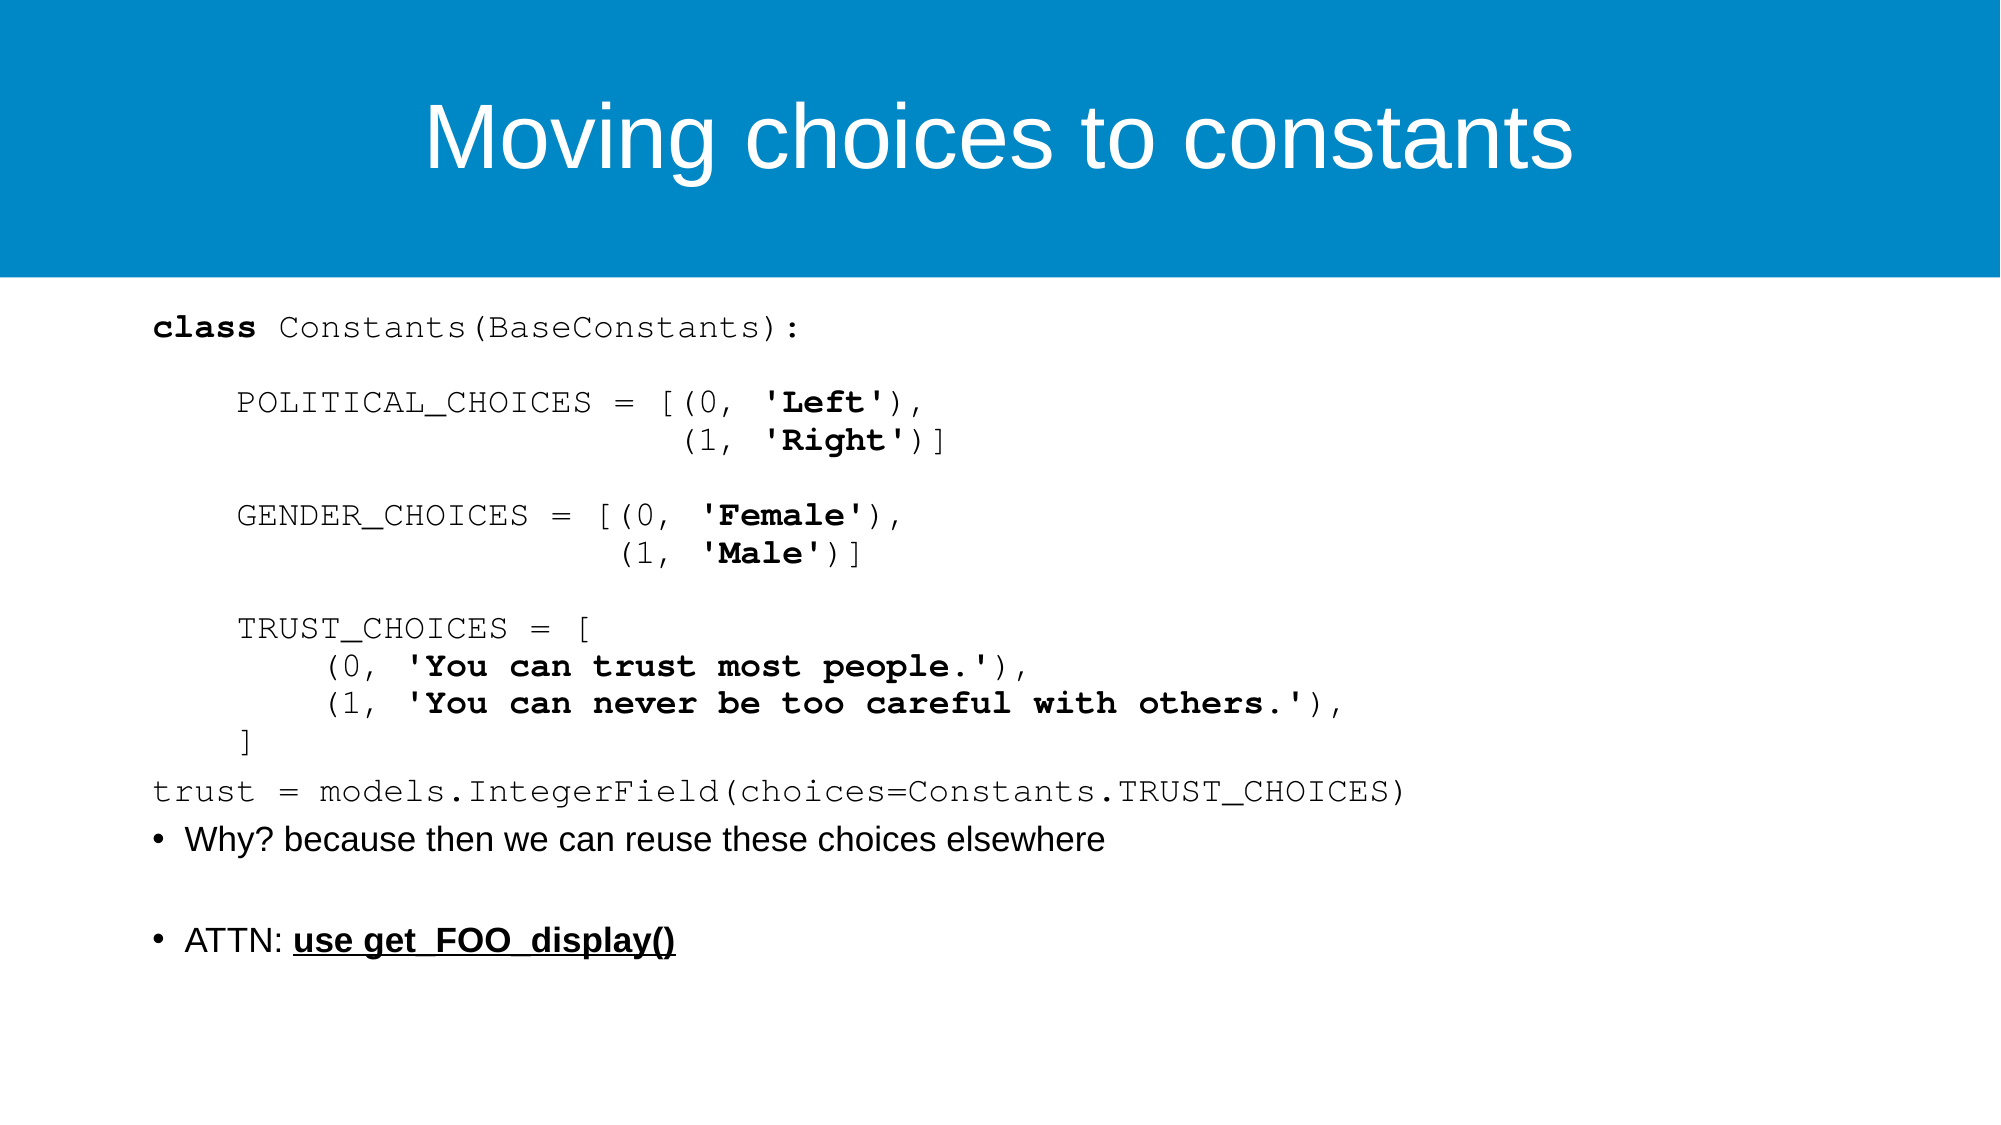

# Moving choices to constants
class Constants(BaseConstants):
    POLITICAL_CHOICES = [(0, 'Left'),
                         (1, 'Right')]
    GENDER_CHOICES = [(0, 'Female'),
                      (1, 'Male')]
    TRUST_CHOICES = [
        (0, 'You can trust most people.'),
        (1, 'You can never be too careful with others.'),
    ]
trust = models.IntegerField(choices=Constants.TRUST_CHOICES)
Why? because then we can reuse these choices elsewhere

ATTN: use get_FOO_display()